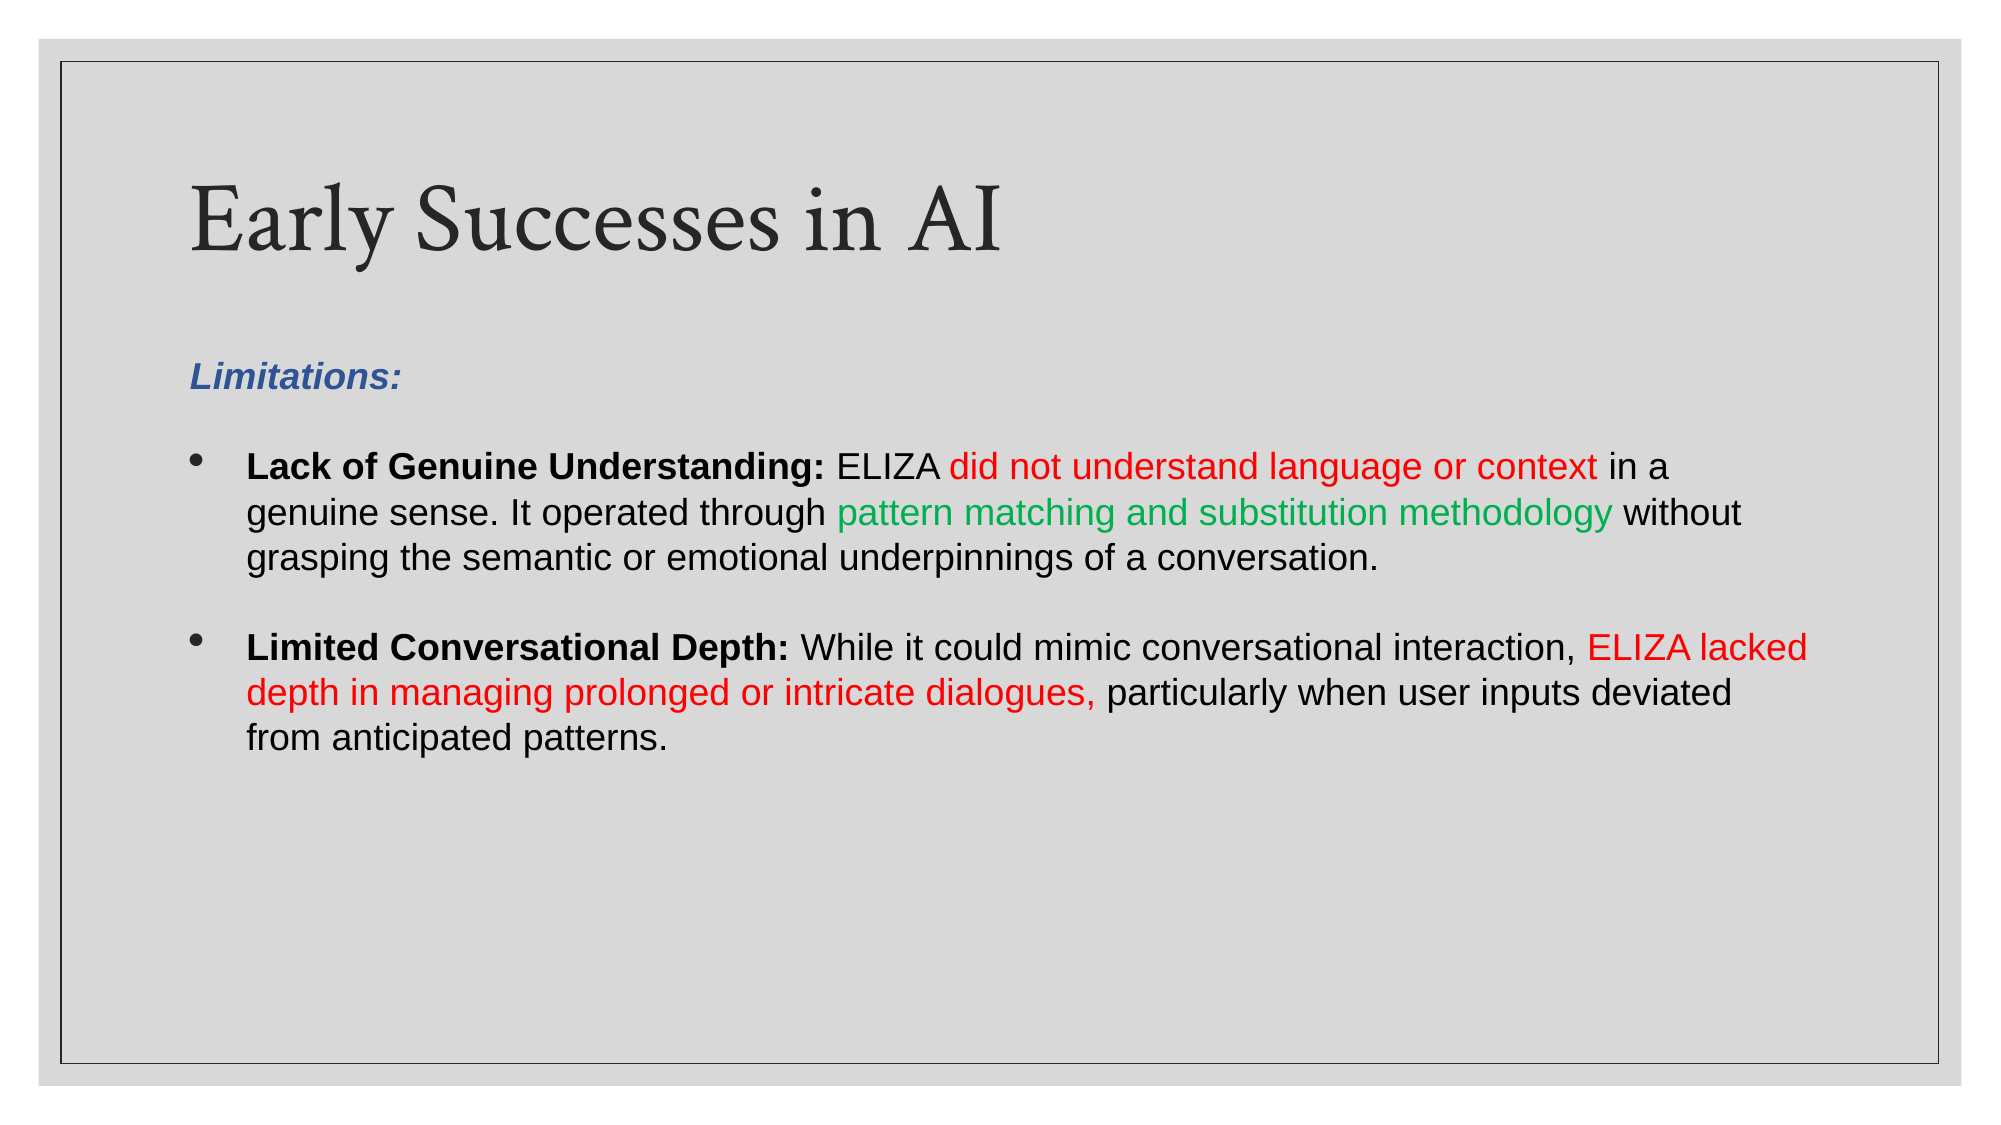

# Early Successes in AI
Limitations:

Lack of Genuine Understanding: ELIZA did not understand language or context in a genuine sense. It operated through pattern matching and substitution methodology without grasping the semantic or emotional underpinnings of a conversation.

Limited Conversational Depth: While it could mimic conversational interaction, ELIZA lacked depth in managing prolonged or intricate dialogues, particularly when user inputs deviated from anticipated patterns.